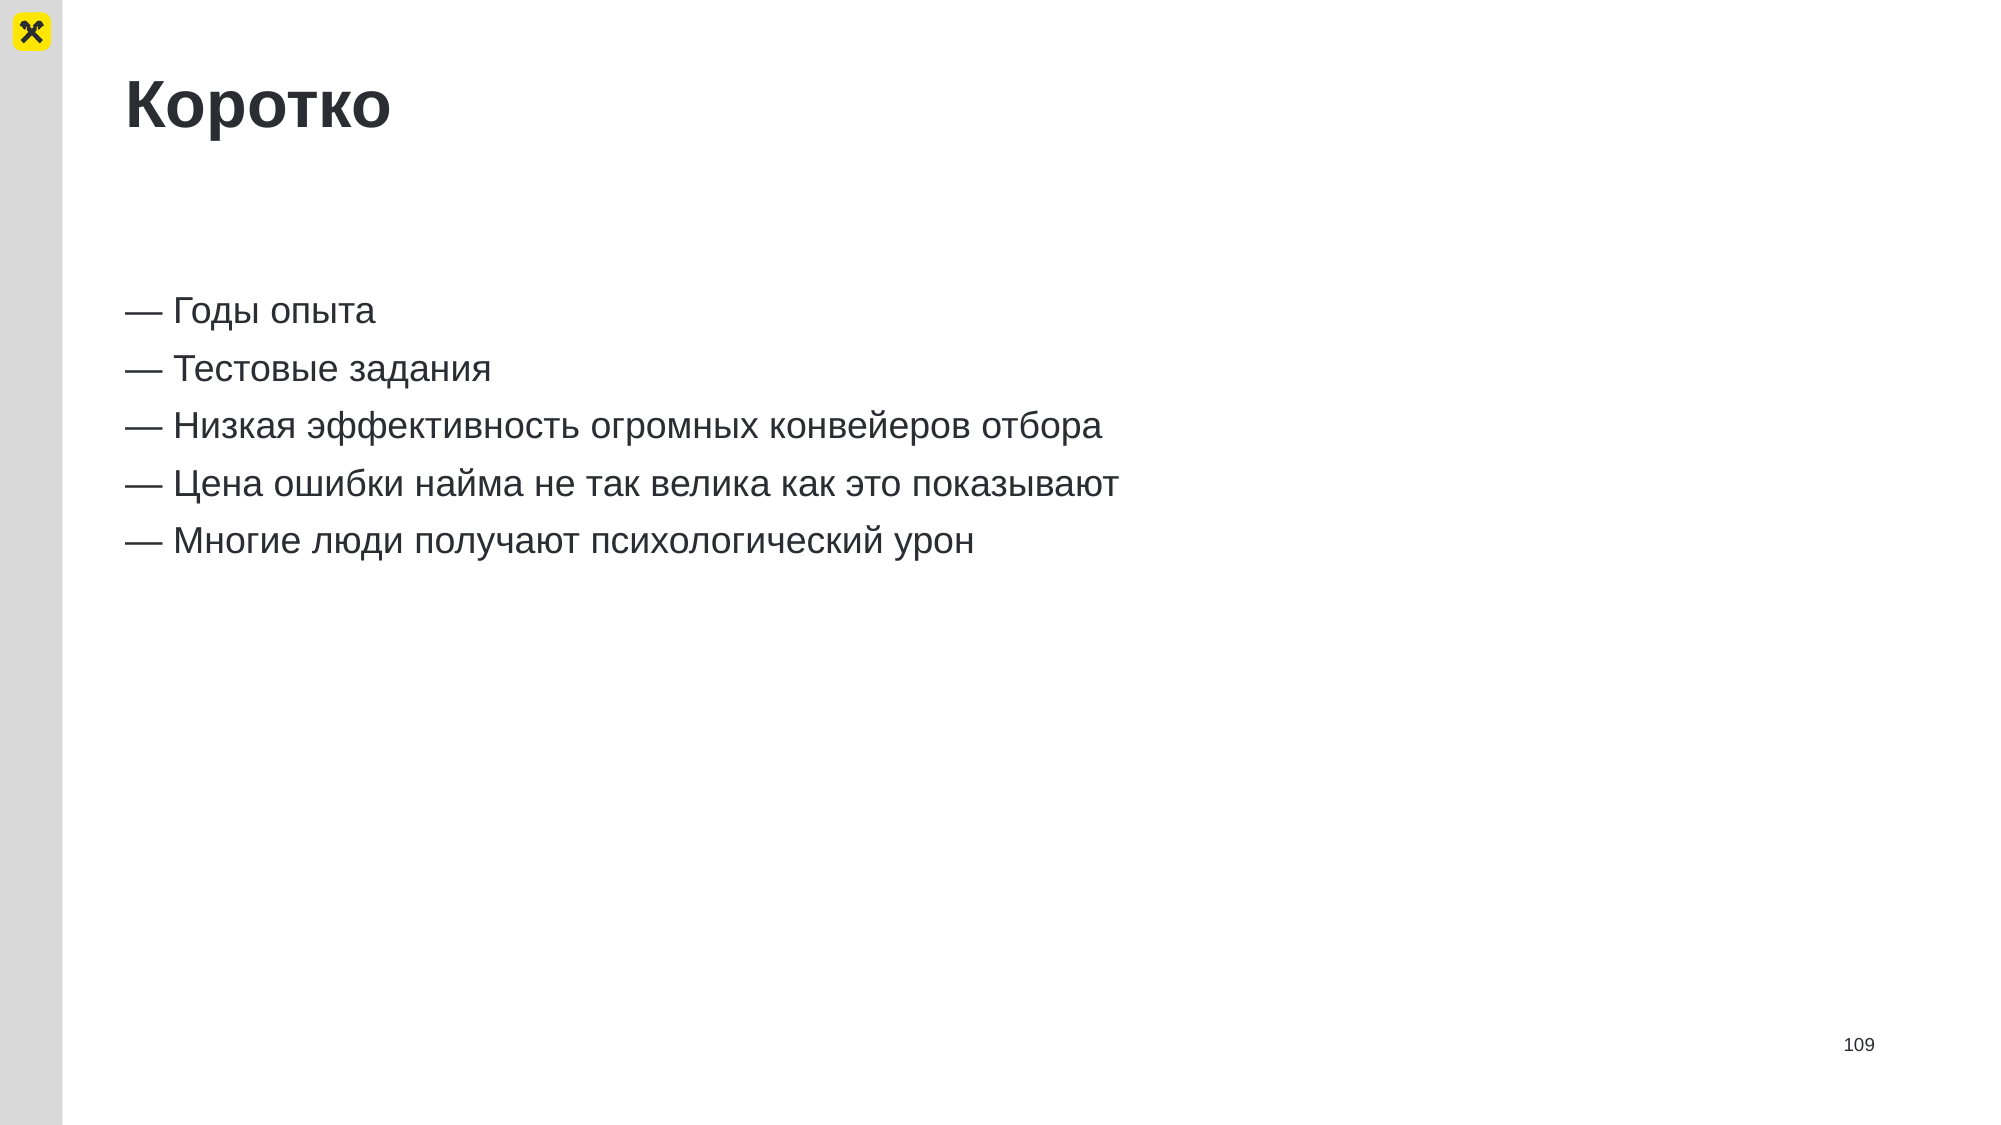

# Коротко
— Годы опыта
— Тестовые задания
— Низкая эффективность огромных конвейеров отбора
— Цена ошибки найма не так велика как это показывают
— Многие люди получают психологический урон

109